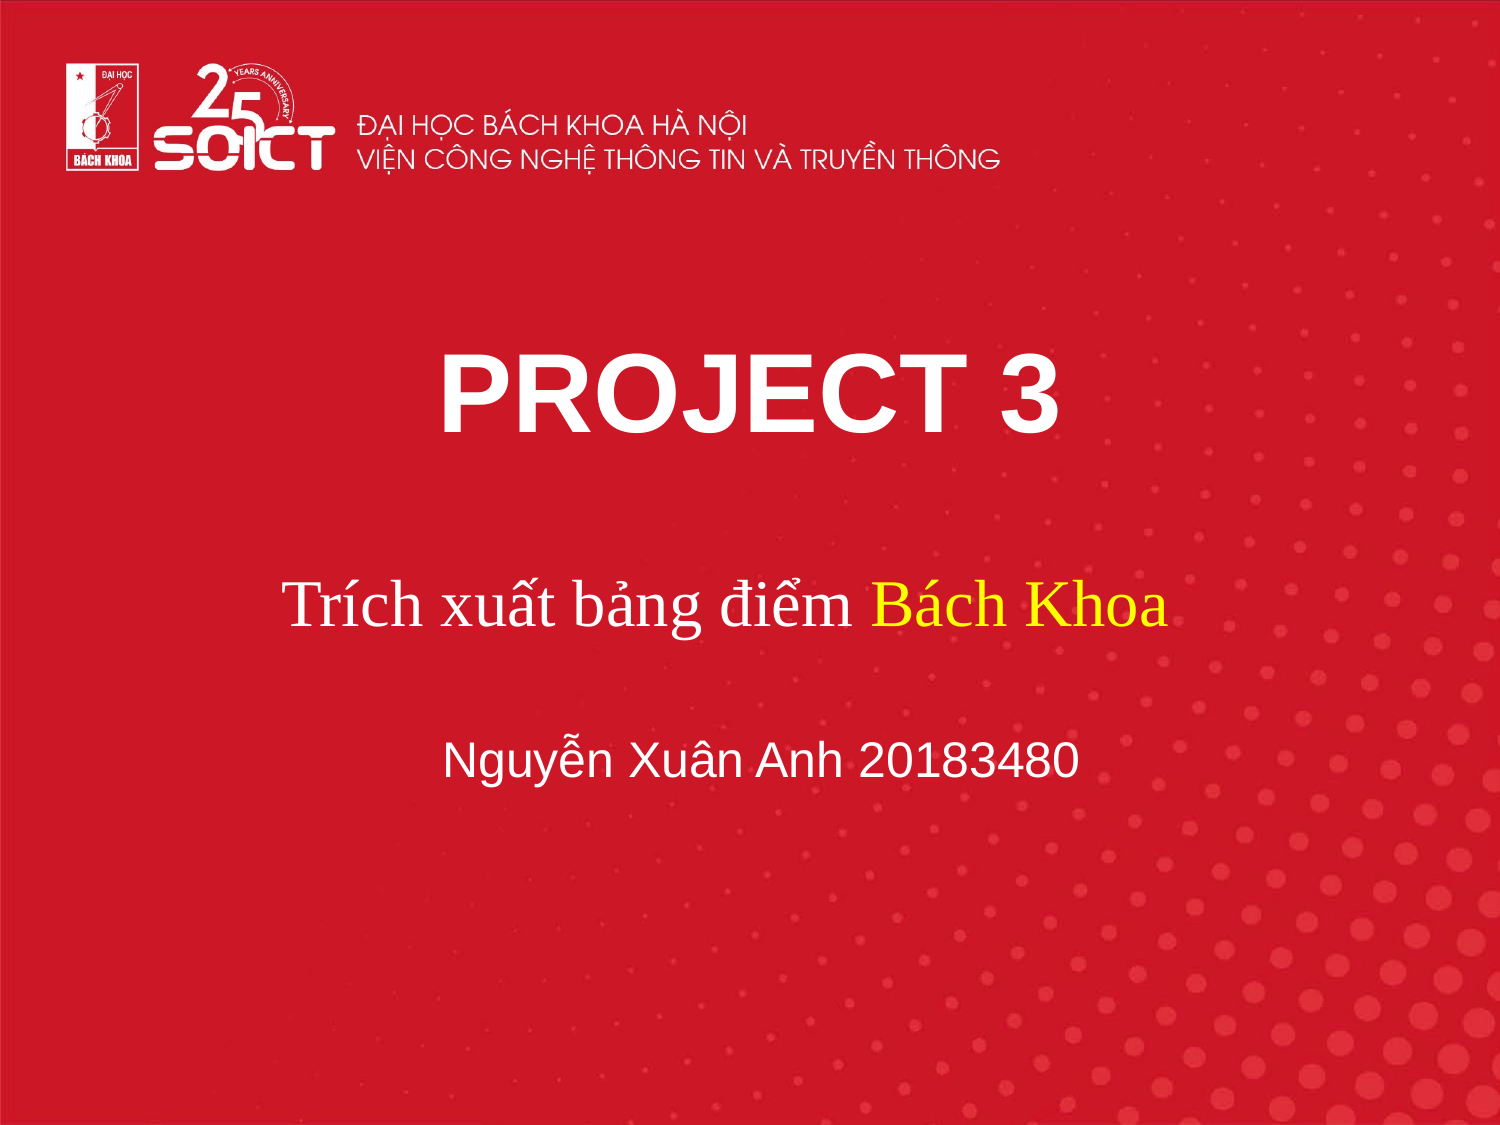

PROJECT 3

Trích xuất bảng điểm Bách Khoa
Nguyễn Xuân Anh 20183480